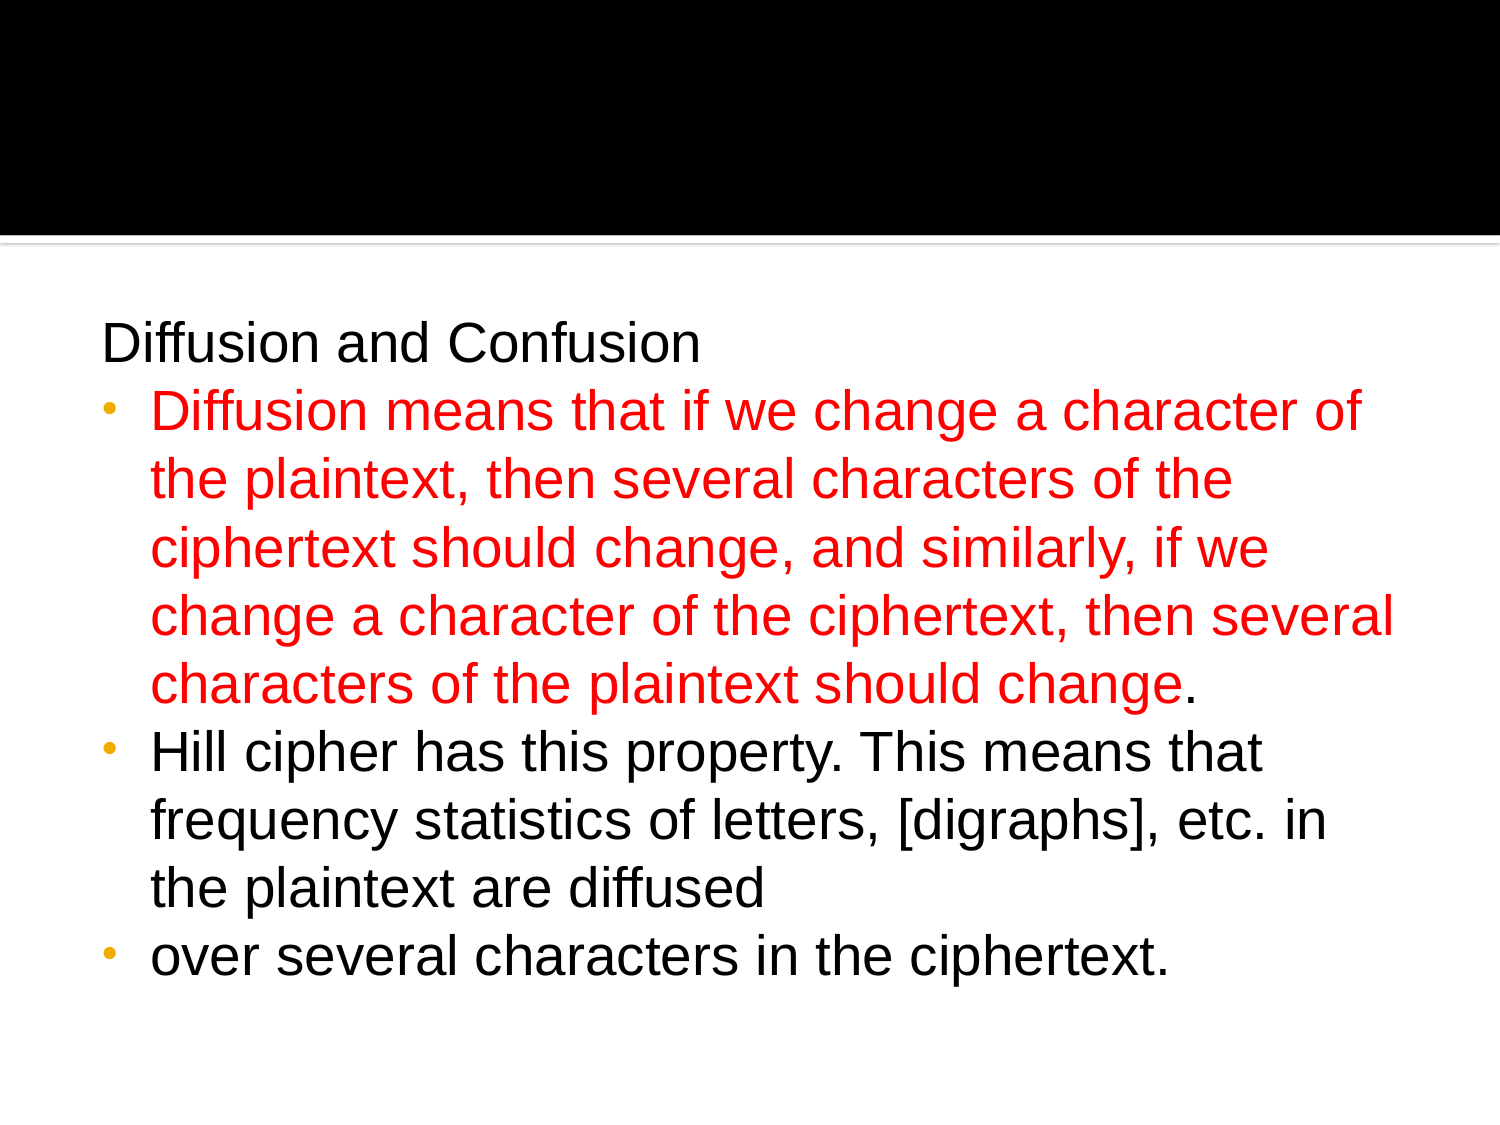

#
Diffusion and Confusion
Diffusion means that if we change a character of the plaintext, then several characters of the ciphertext should change, and similarly, if we change a character of the ciphertext, then several characters of the plaintext should change.
Hill cipher has this property. This means that frequency statistics of letters, [digraphs], etc. in the plaintext are diffused
over several characters in the ciphertext.